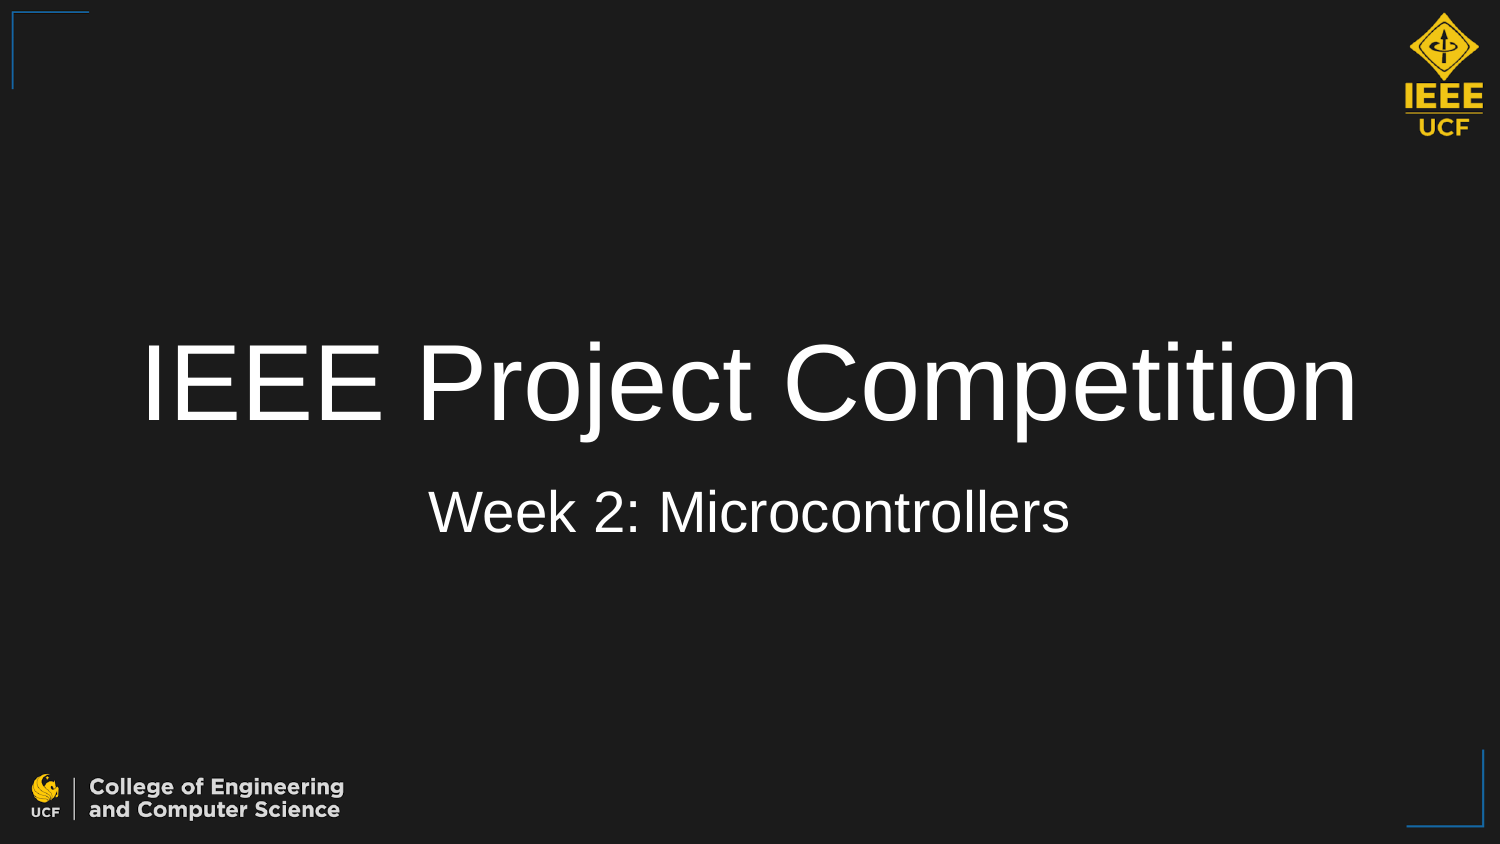

# IEEE Project Competition
Week 2: Microcontrollers